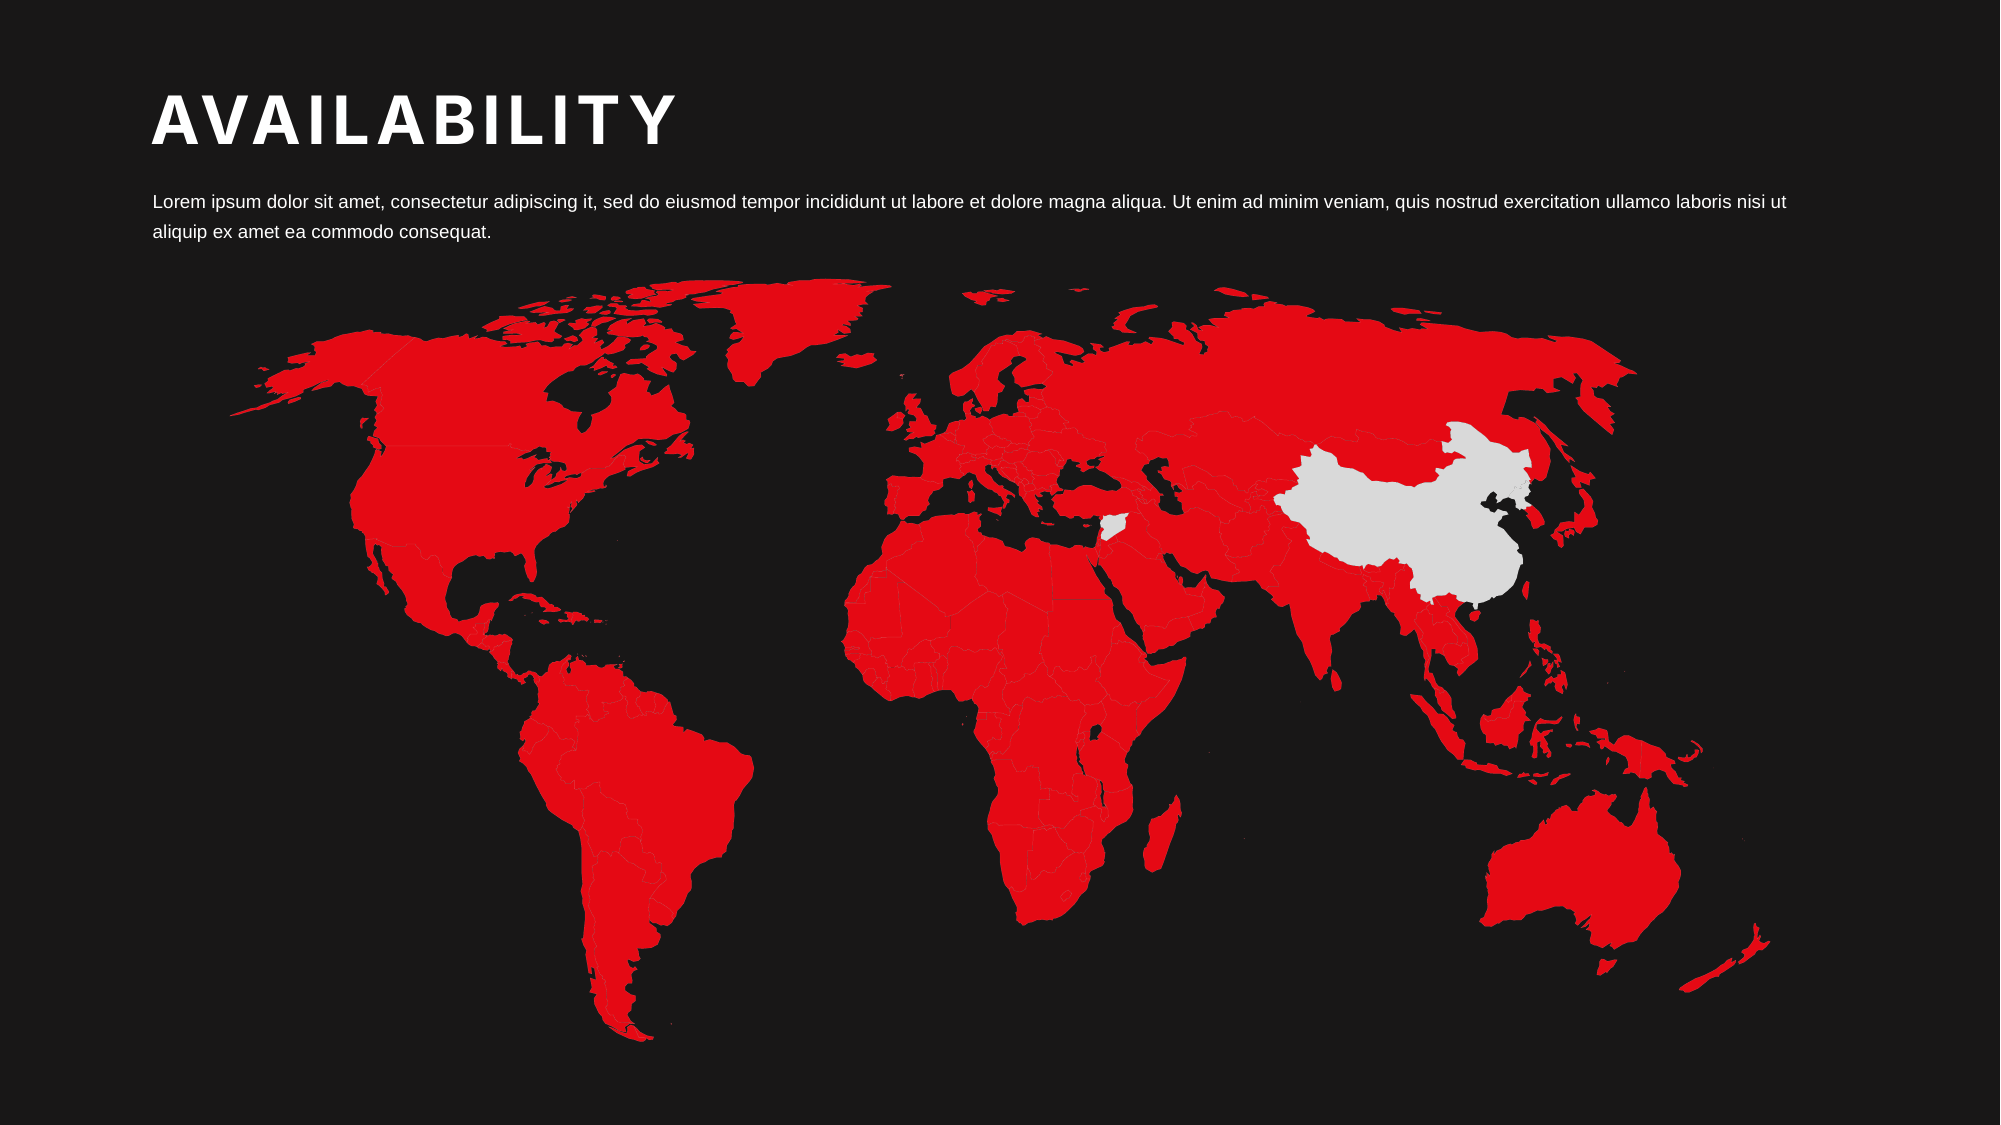

AVAILABILITY
Lorem ipsum dolor sit amet, consectetur adipiscing it, sed do eiusmod tempor incididunt ut labore et dolore magna aliqua. Ut enim ad minim veniam, quis nostrud exercitation ullamco laboris nisi ut aliquip ex amet ea commodo consequat.